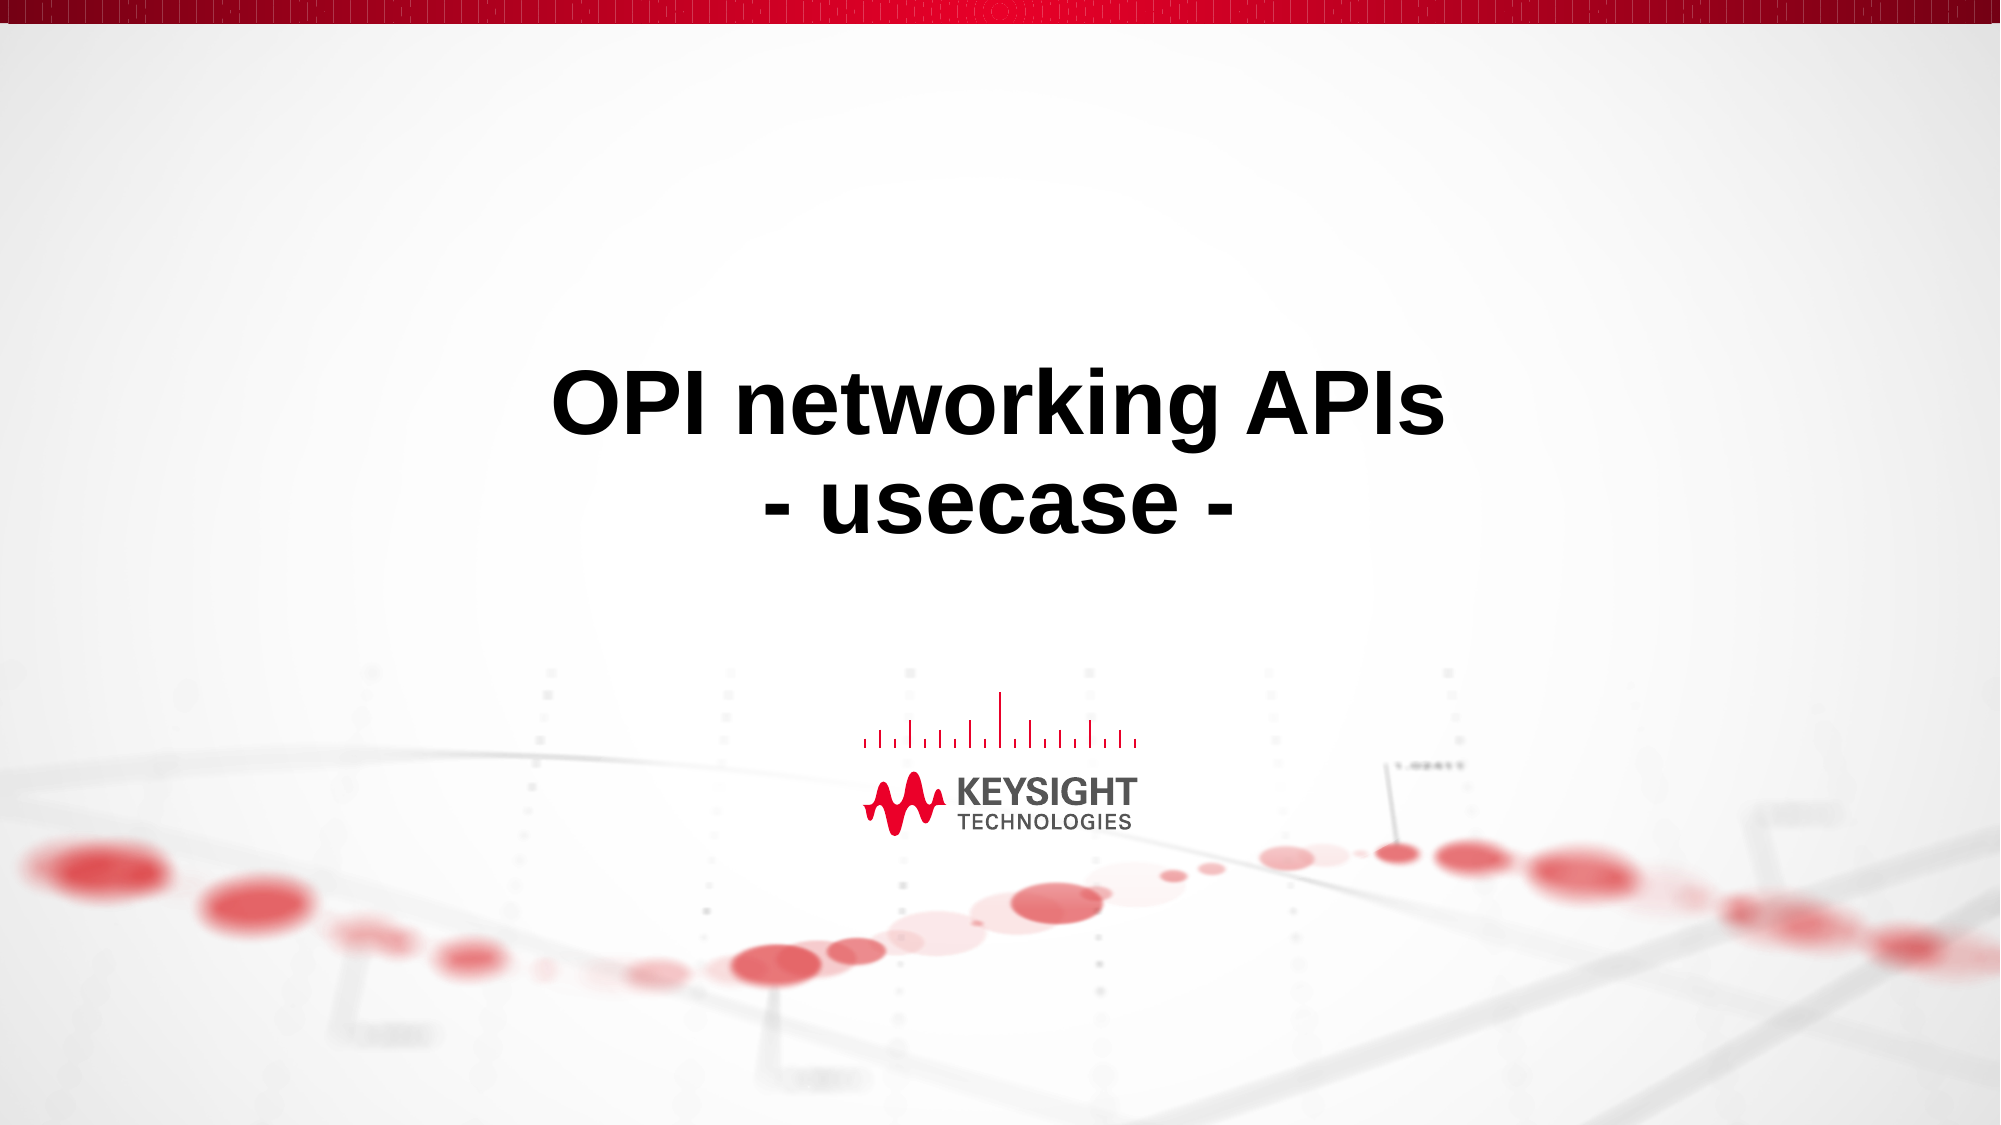

# OPI networking APIs - usecase -